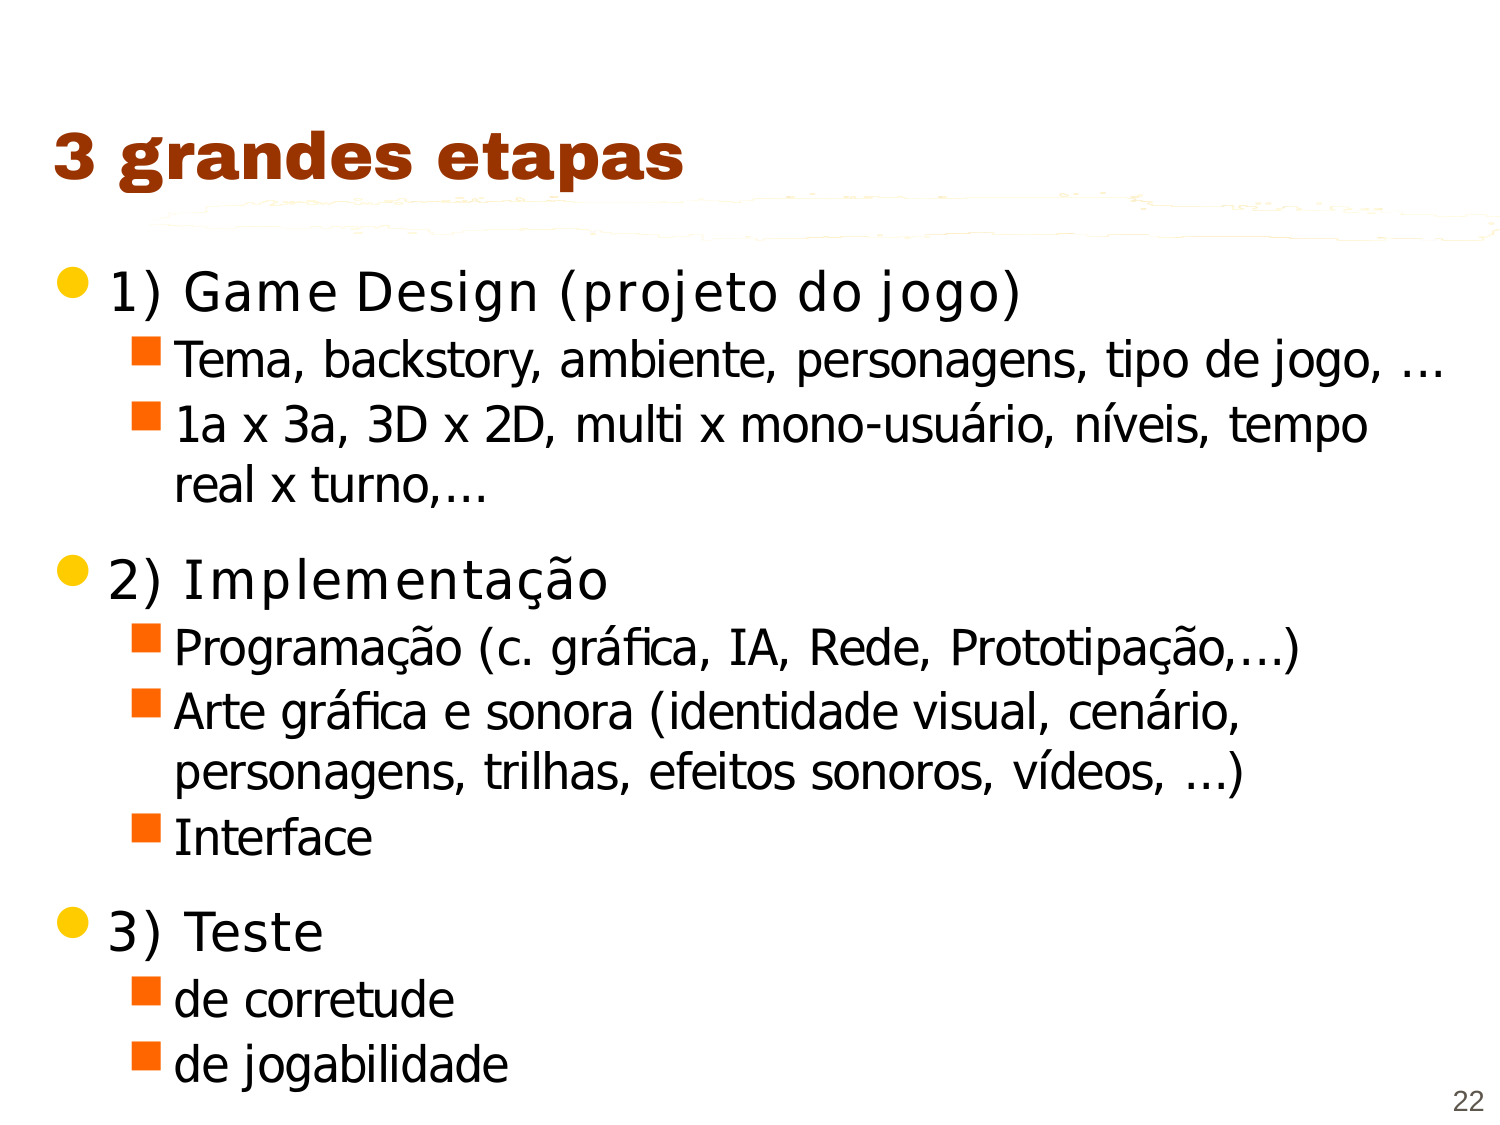

# 3 grandes etapas
1) Game Design (projeto do jogo)
Tema, backstory, ambiente, personagens, tipo de jogo, ...
1a x 3a, 3D x 2D, multi x mono-usuário, níveis, tempo real x turno,...
2) Implementação
Programação (c. gráfica, IA, Rede, Prototipação,...)
Arte gráfica e sonora (identidade visual, cenário, personagens, trilhas, efeitos sonoros, vídeos, ...)
Interface
3) Teste
de corretude
de jogabilidade
22